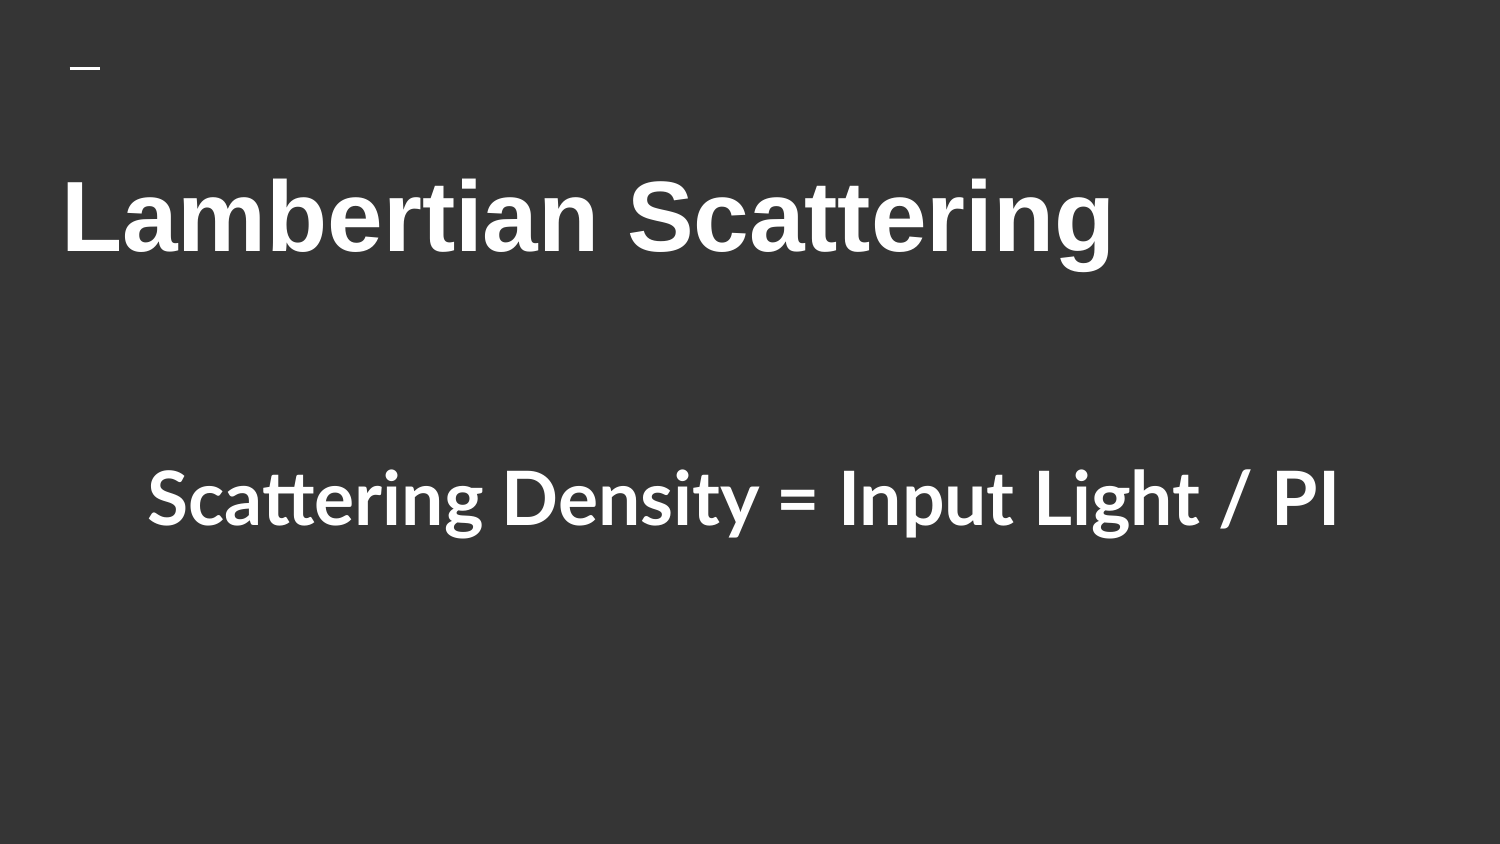

# Lambertian Scattering
Scattering Density = Input Light / PI